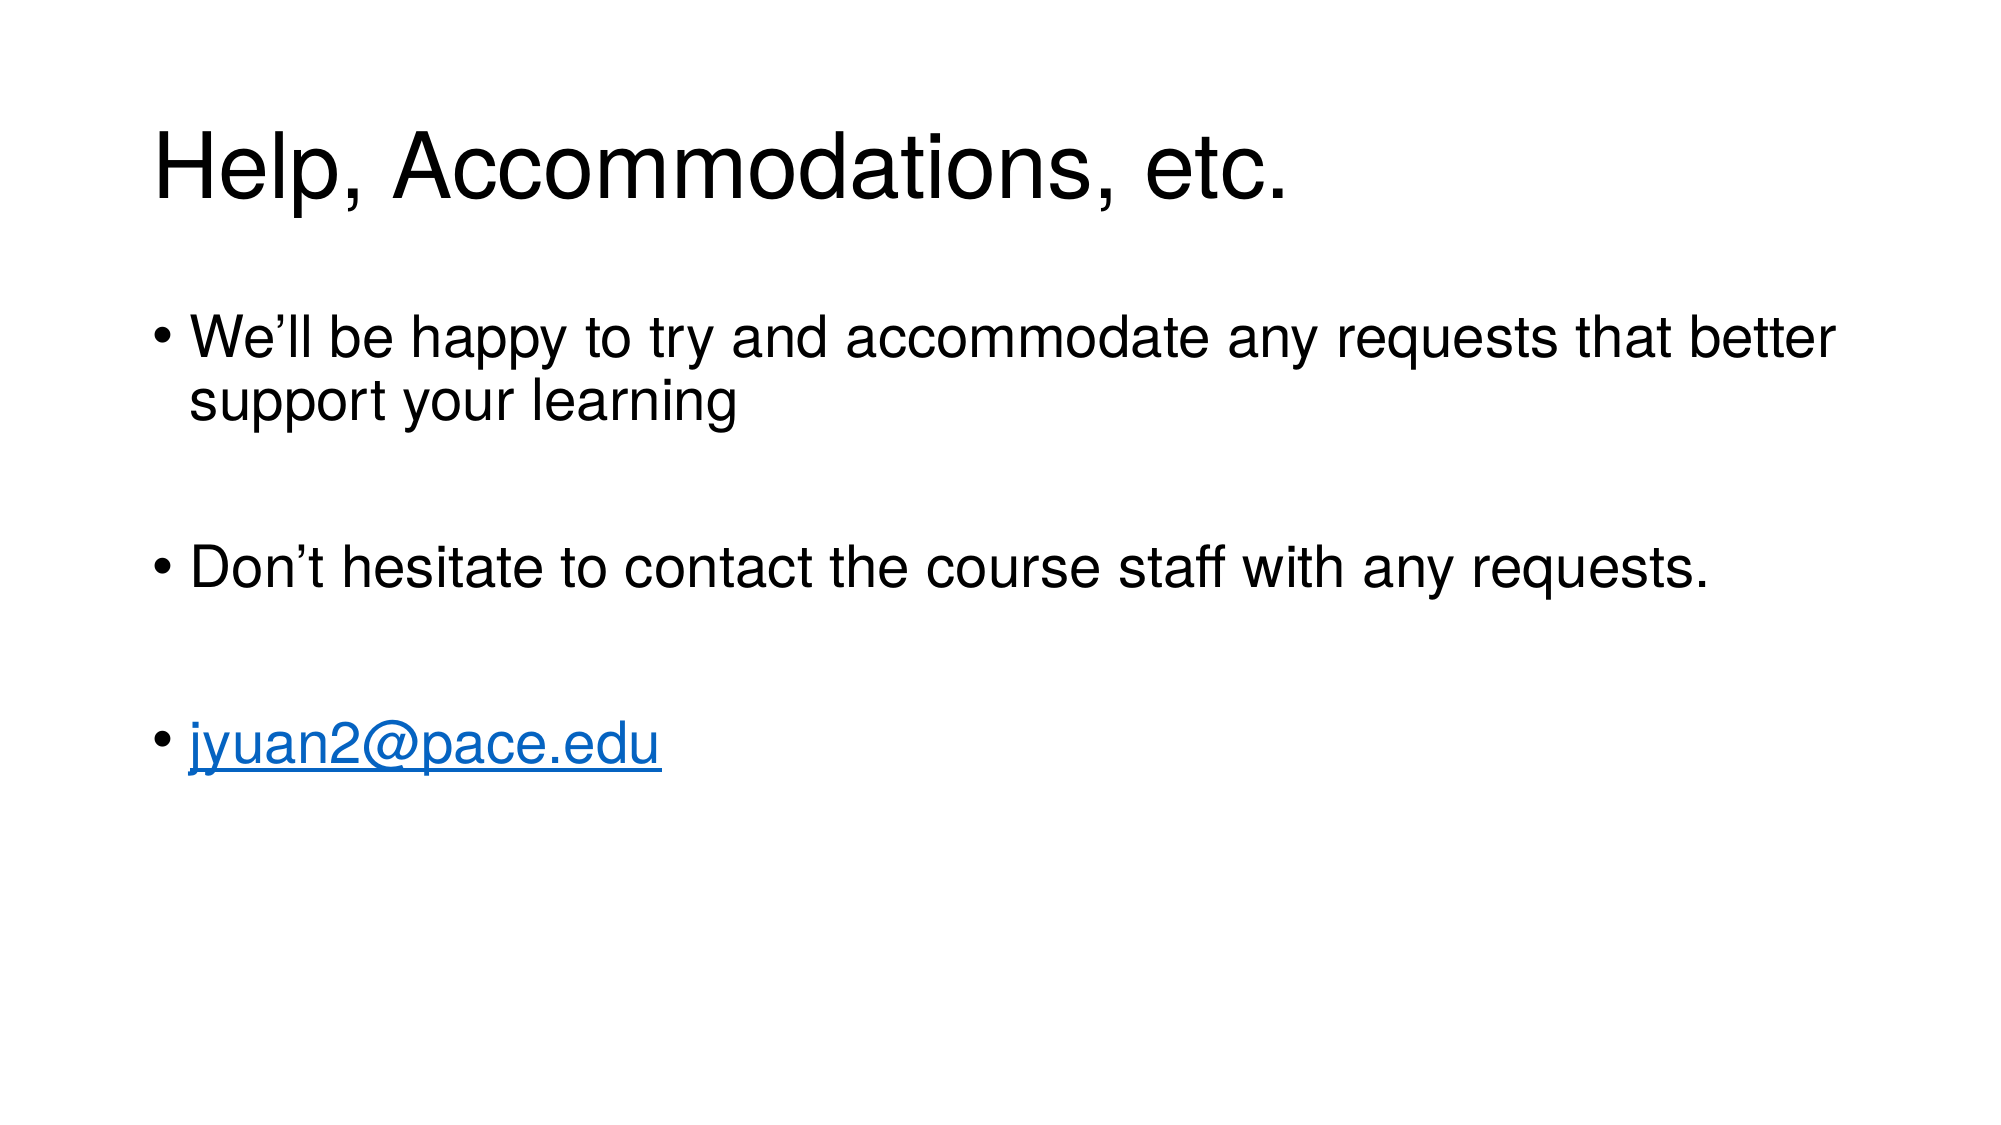

# Help, Accommodations, etc.
We’ll be happy to try and accommodate any requests that better support your learning

Don’t hesitate to contact the course staff with any requests.

jyuan2@pace.edu